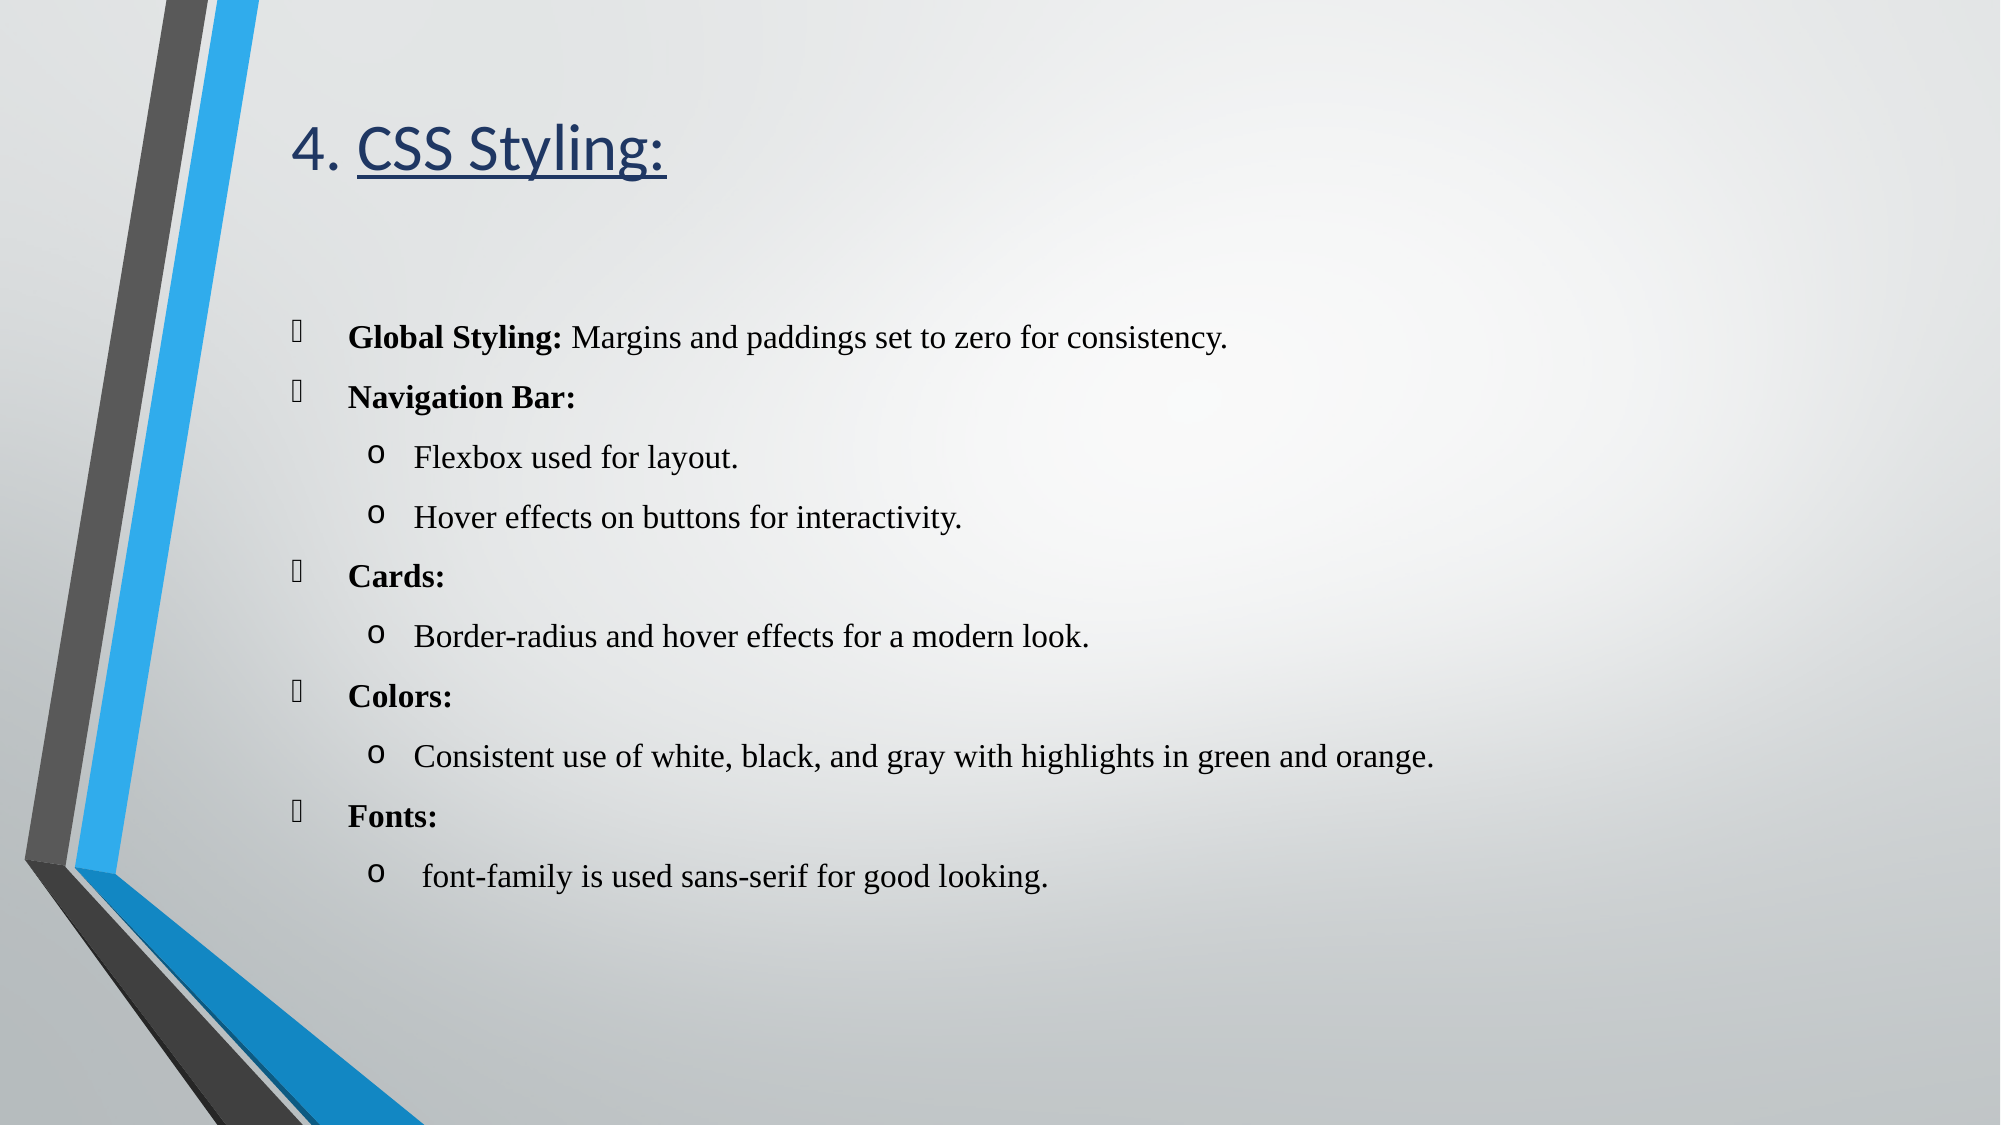

4. CSS Styling:

Global Styling: Margins and paddings set to zero for consistency.
Navigation Bar:
Flexbox used for layout.
Hover effects on buttons for interactivity.
Cards:
Border-radius and hover effects for a modern look.
Colors:
Consistent use of white, black, and gray with highlights in green and orange.
Fonts:
 font-family is used sans-serif for good looking.